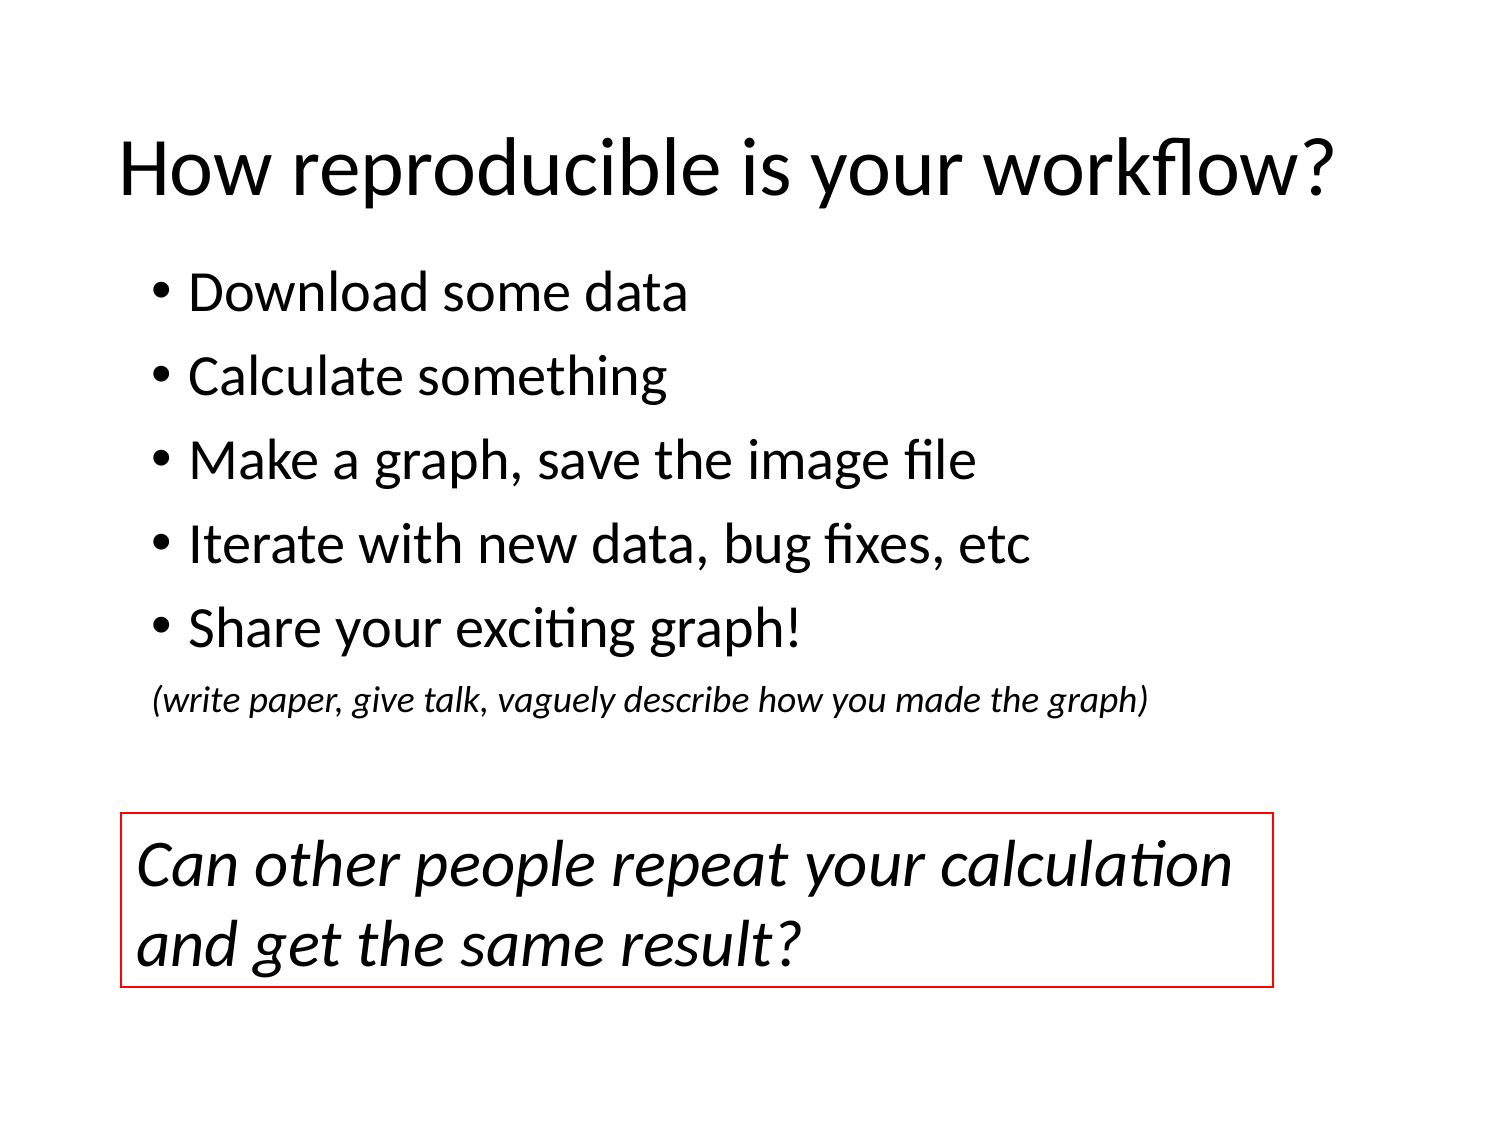

# How reproducible is your workflow?
Download some data
Calculate something
Make a graph, save the image file
Iterate with new data, bug fixes, etc
Share your exciting graph!
(write paper, give talk, vaguely describe how you made the graph)

Can other people repeat your calculation and get the same result?